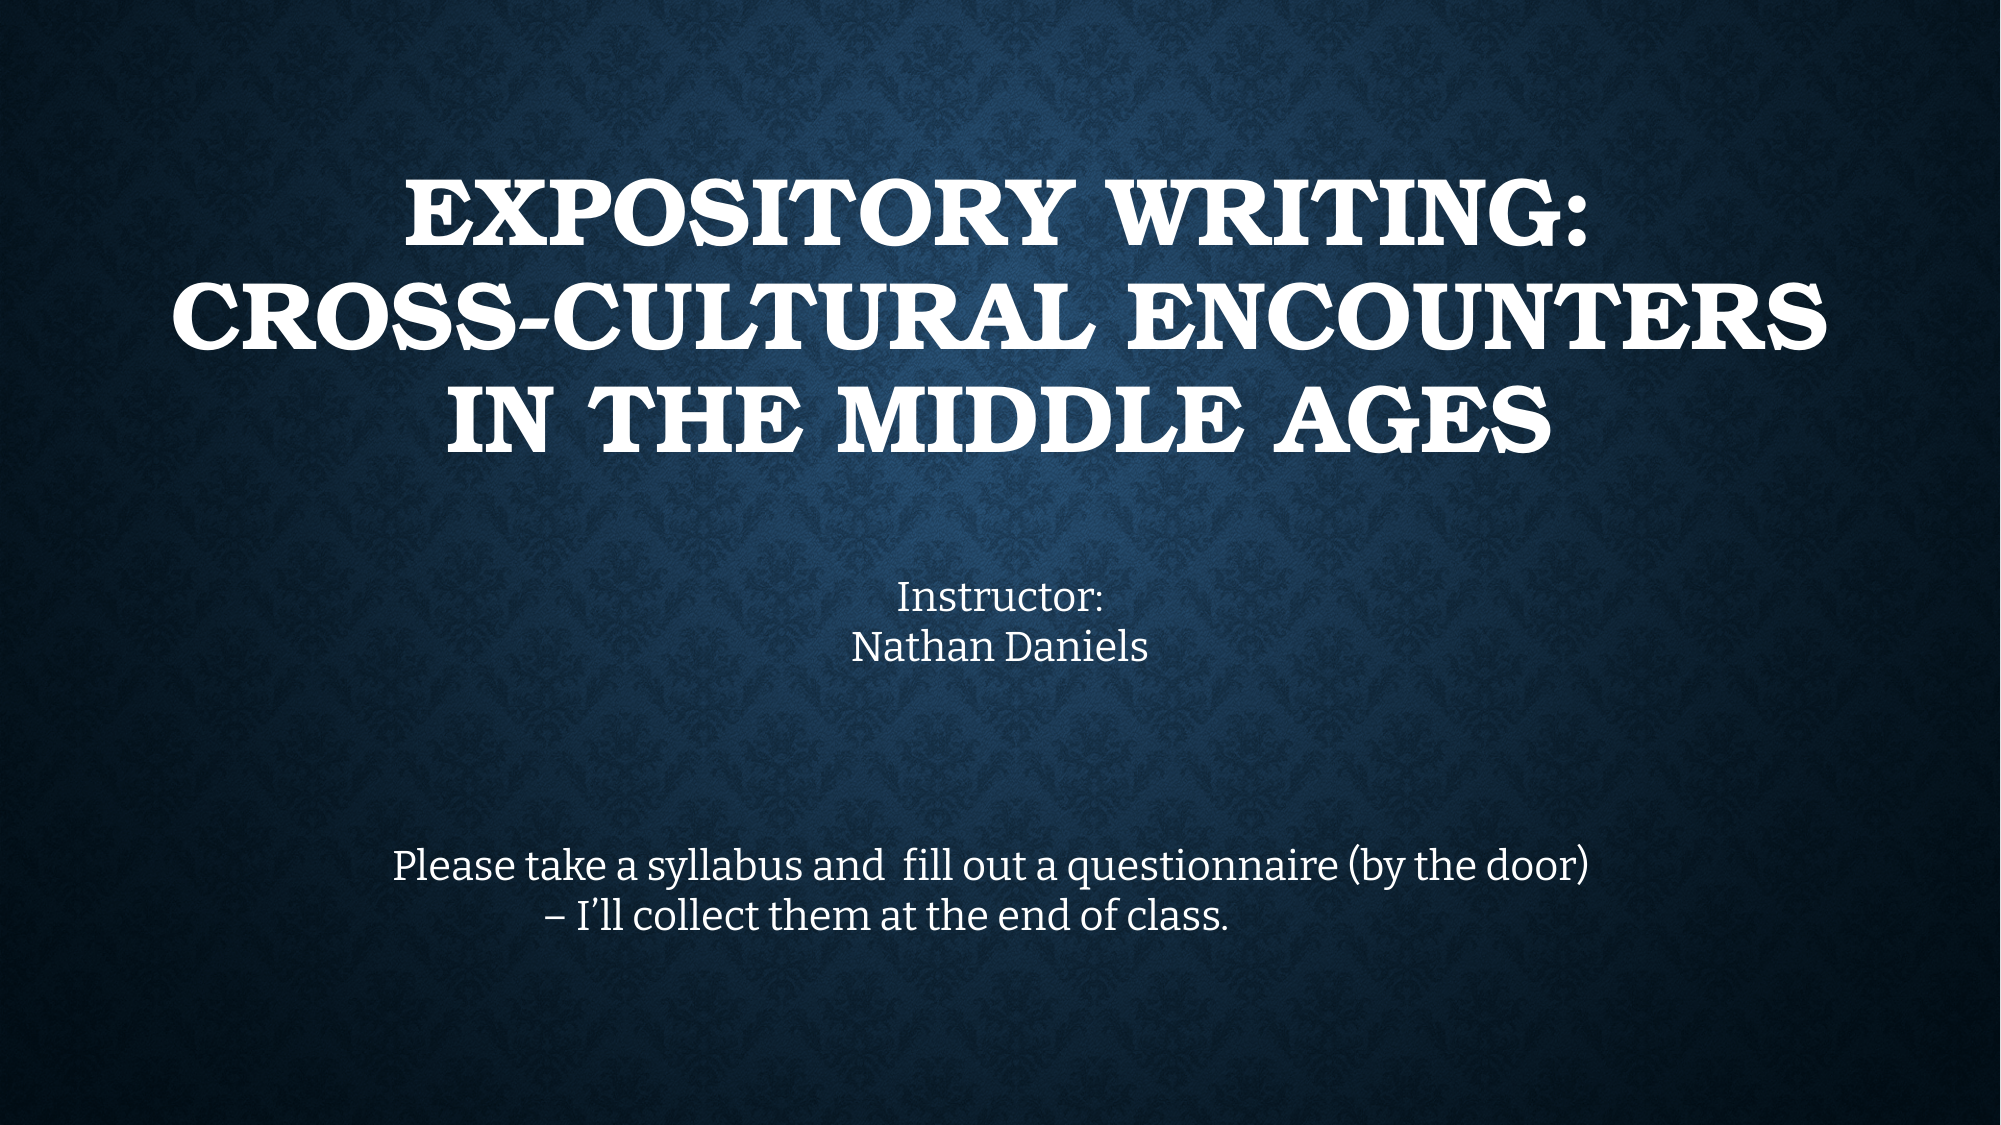

# Expository Writing: Cross-Cultural Encounters in the Middle Ages
Instructor:
Nathan Daniels
Please take a syllabus and  fill out a questionnaire (by the door)
	– I’ll collect them at the end of class.